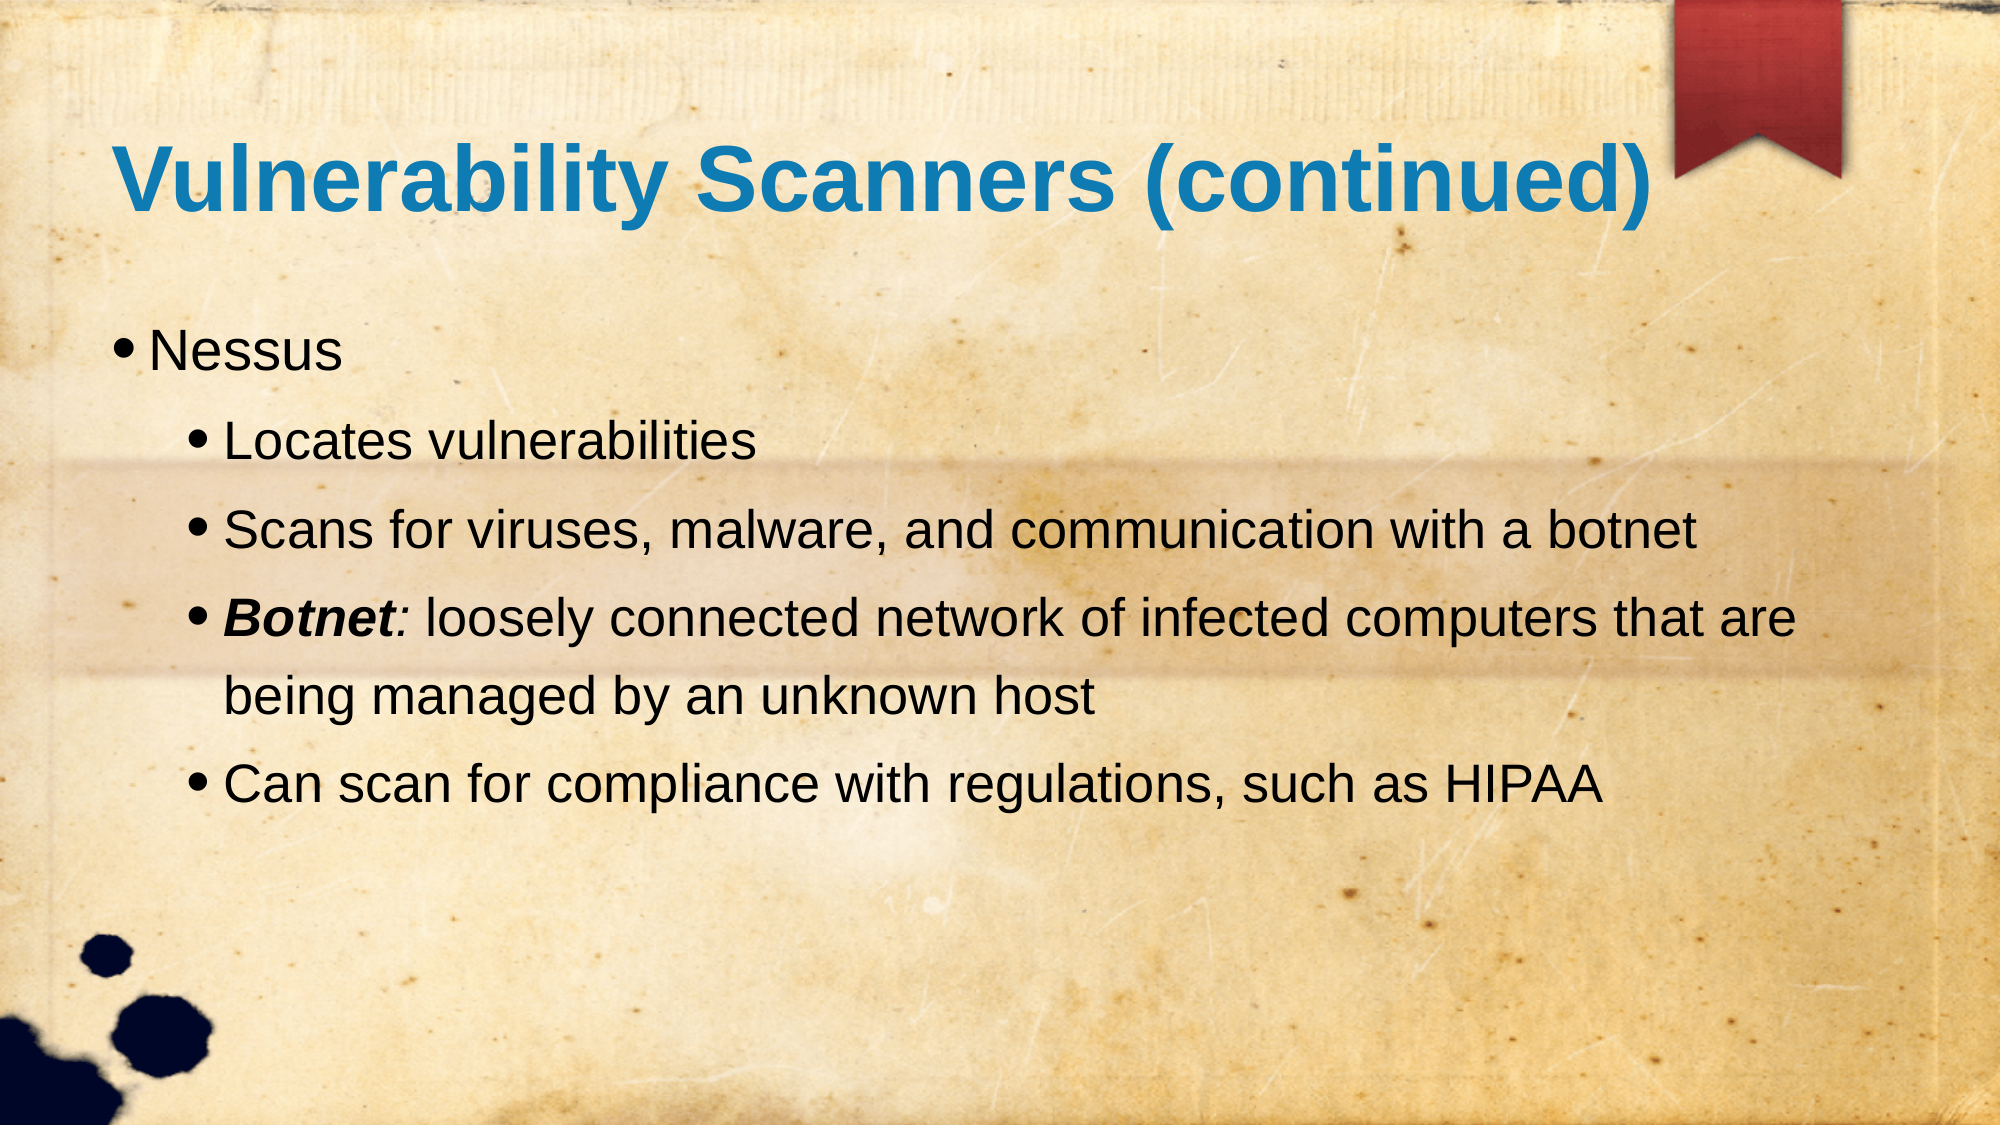

Vulnerability Scanners (continued)
Nessus
Locates vulnerabilities
Scans for viruses, malware, and communication with a botnet
Botnet: loosely connected network of infected computers that are being managed by an unknown host
Can scan for compliance with regulations, such as HIPAA